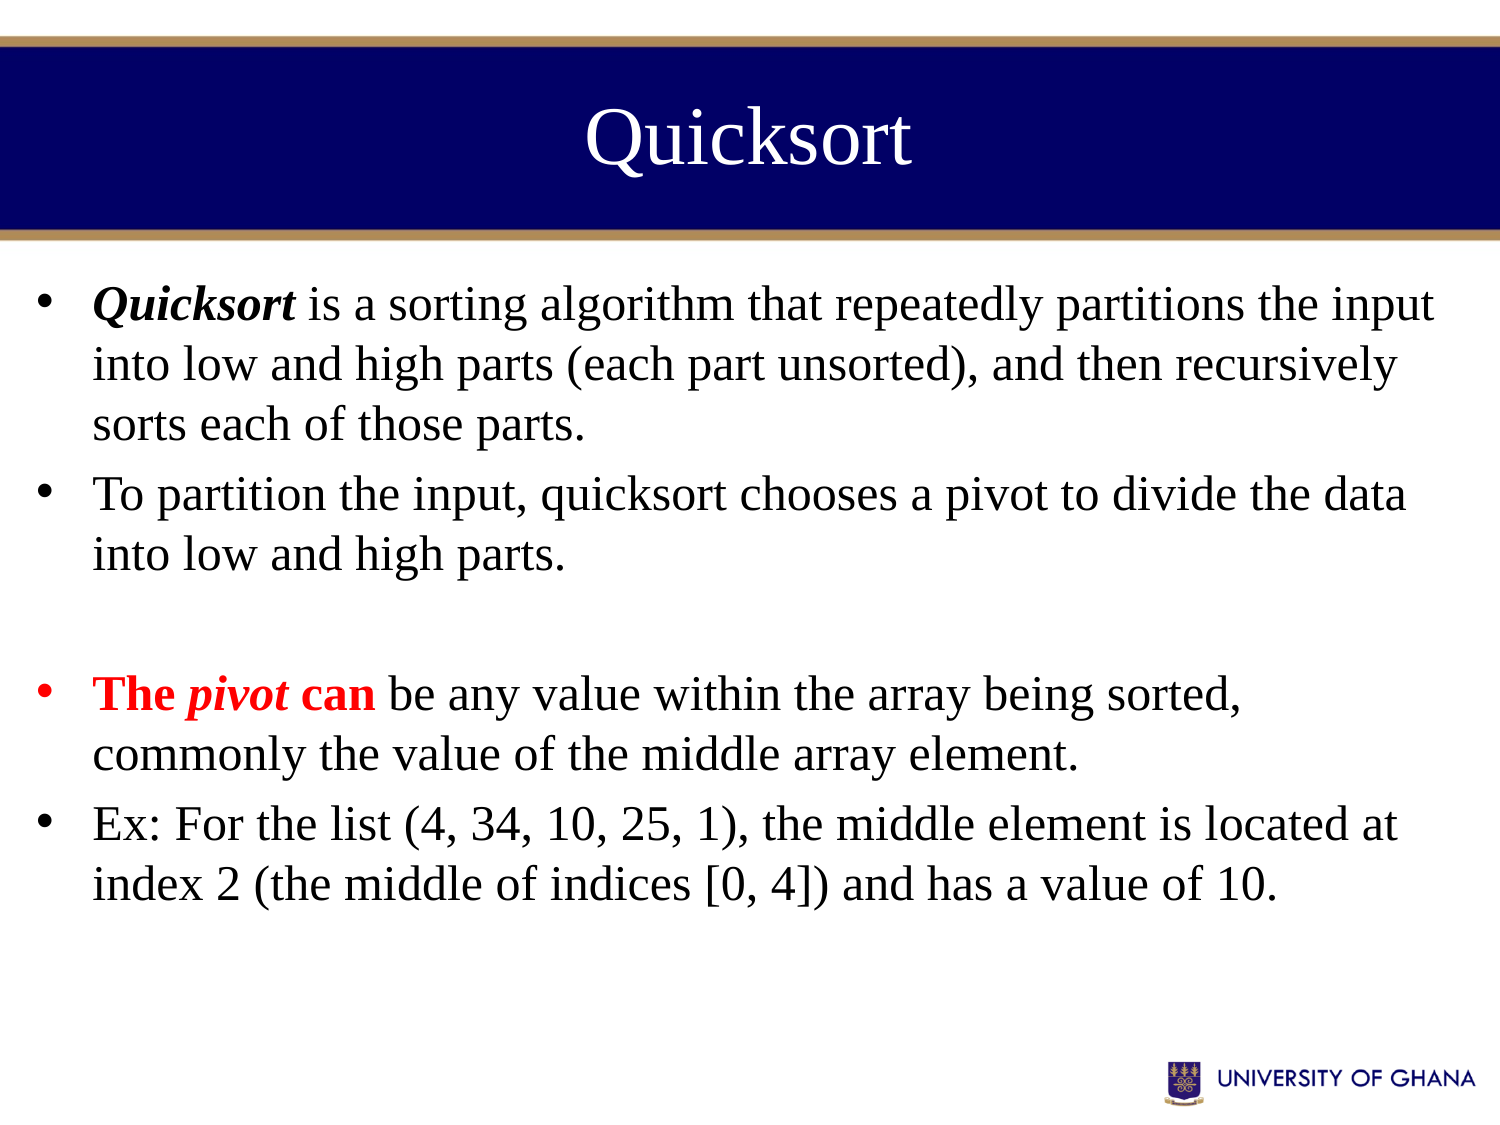

# Quicksort
Quicksort is a sorting algorithm that repeatedly partitions the input into low and high parts (each part unsorted), and then recursively sorts each of those parts.
To partition the input, quicksort chooses a pivot to divide the data into low and high parts.

The pivot can be any value within the array being sorted, commonly the value of the middle array element.
Ex: For the list (4, 34, 10, 25, 1), the middle element is located at index 2 (the middle of indices [0, 4]) and has a value of 10.